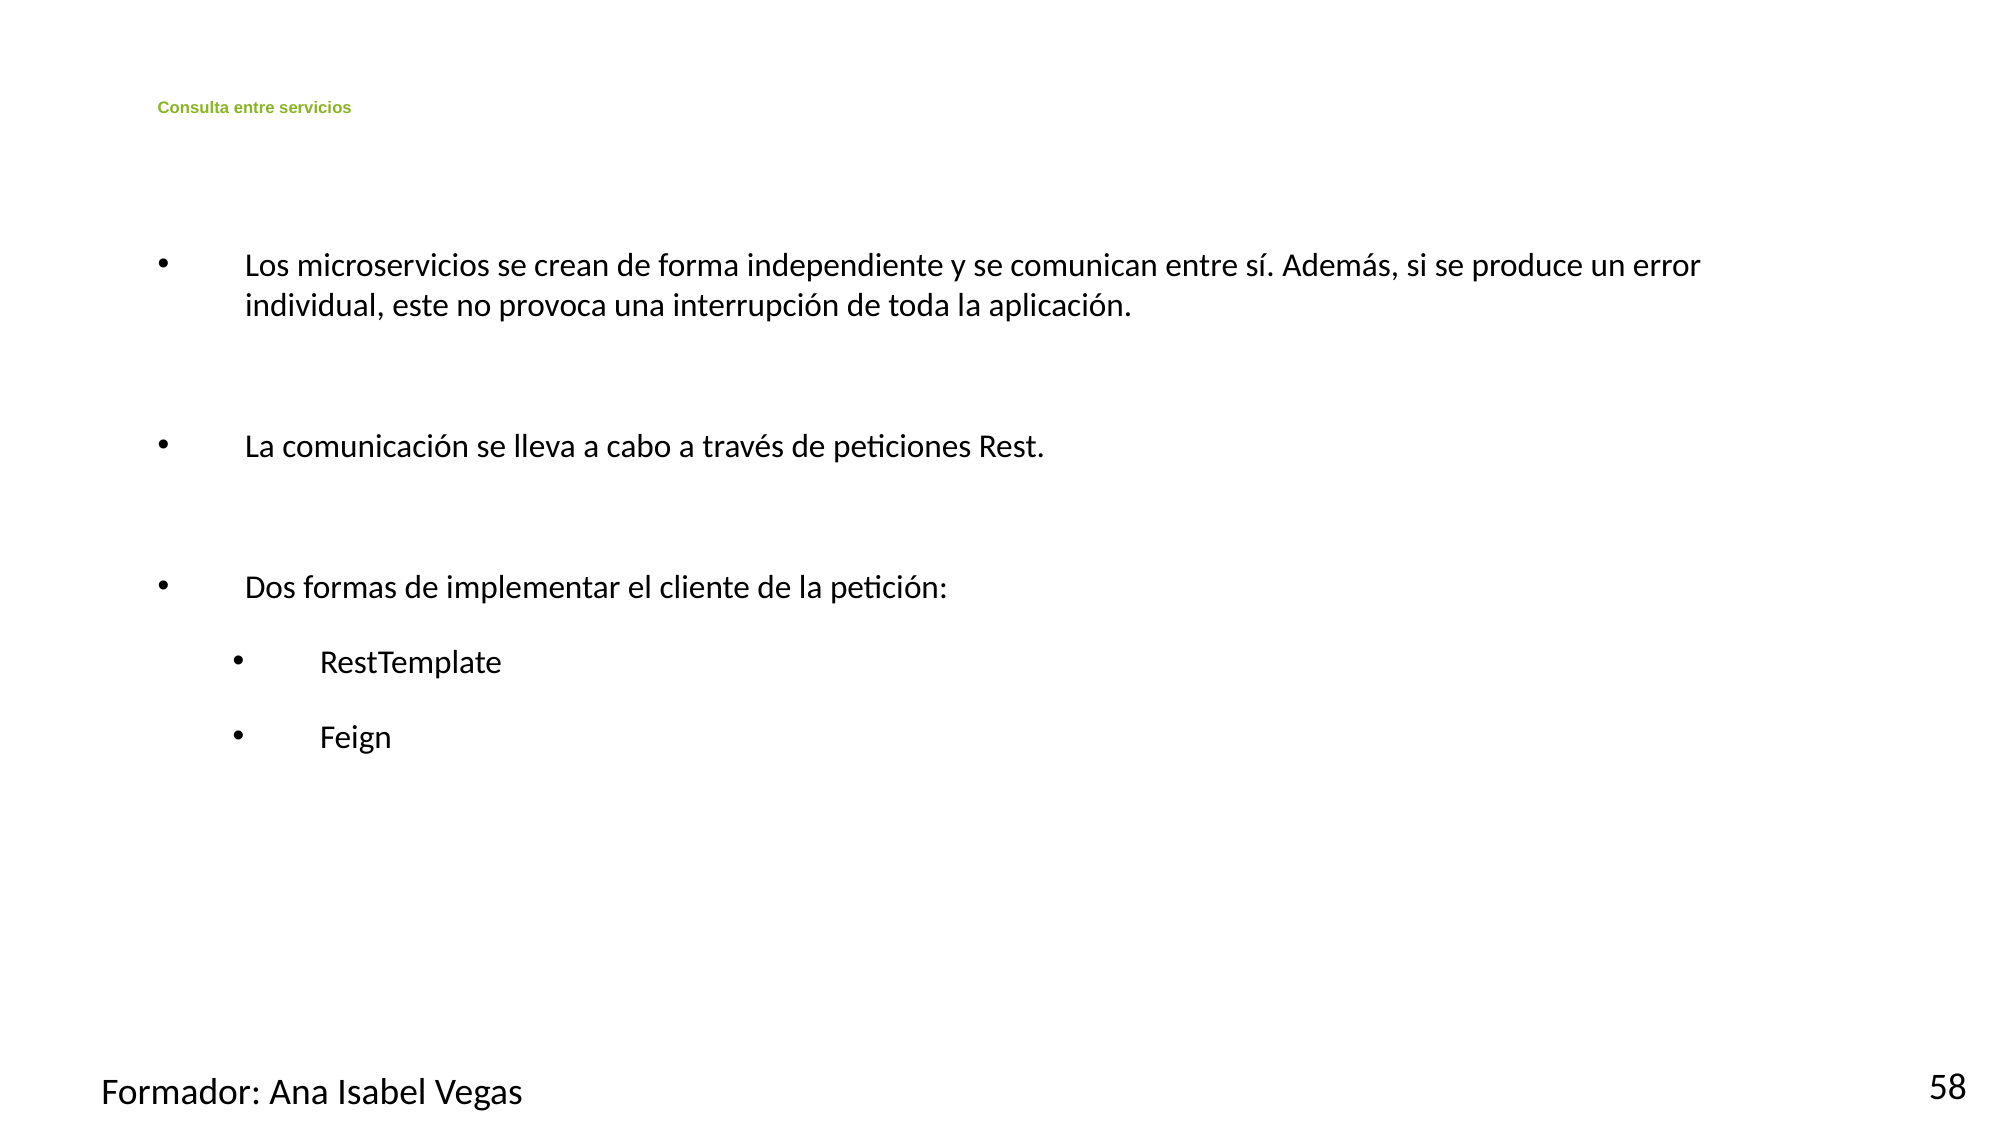

# Consulta entre servicios

Los microservicios se crean de forma independiente y se comunican entre sí. Además, si se produce un error individual, este no provoca una interrupción de toda la aplicación.

La comunicación se lleva a cabo a través de peticiones Rest.

Dos formas de implementar el cliente de la petición:
RestTemplate
Feign

58
Formador: Ana Isabel Vegas